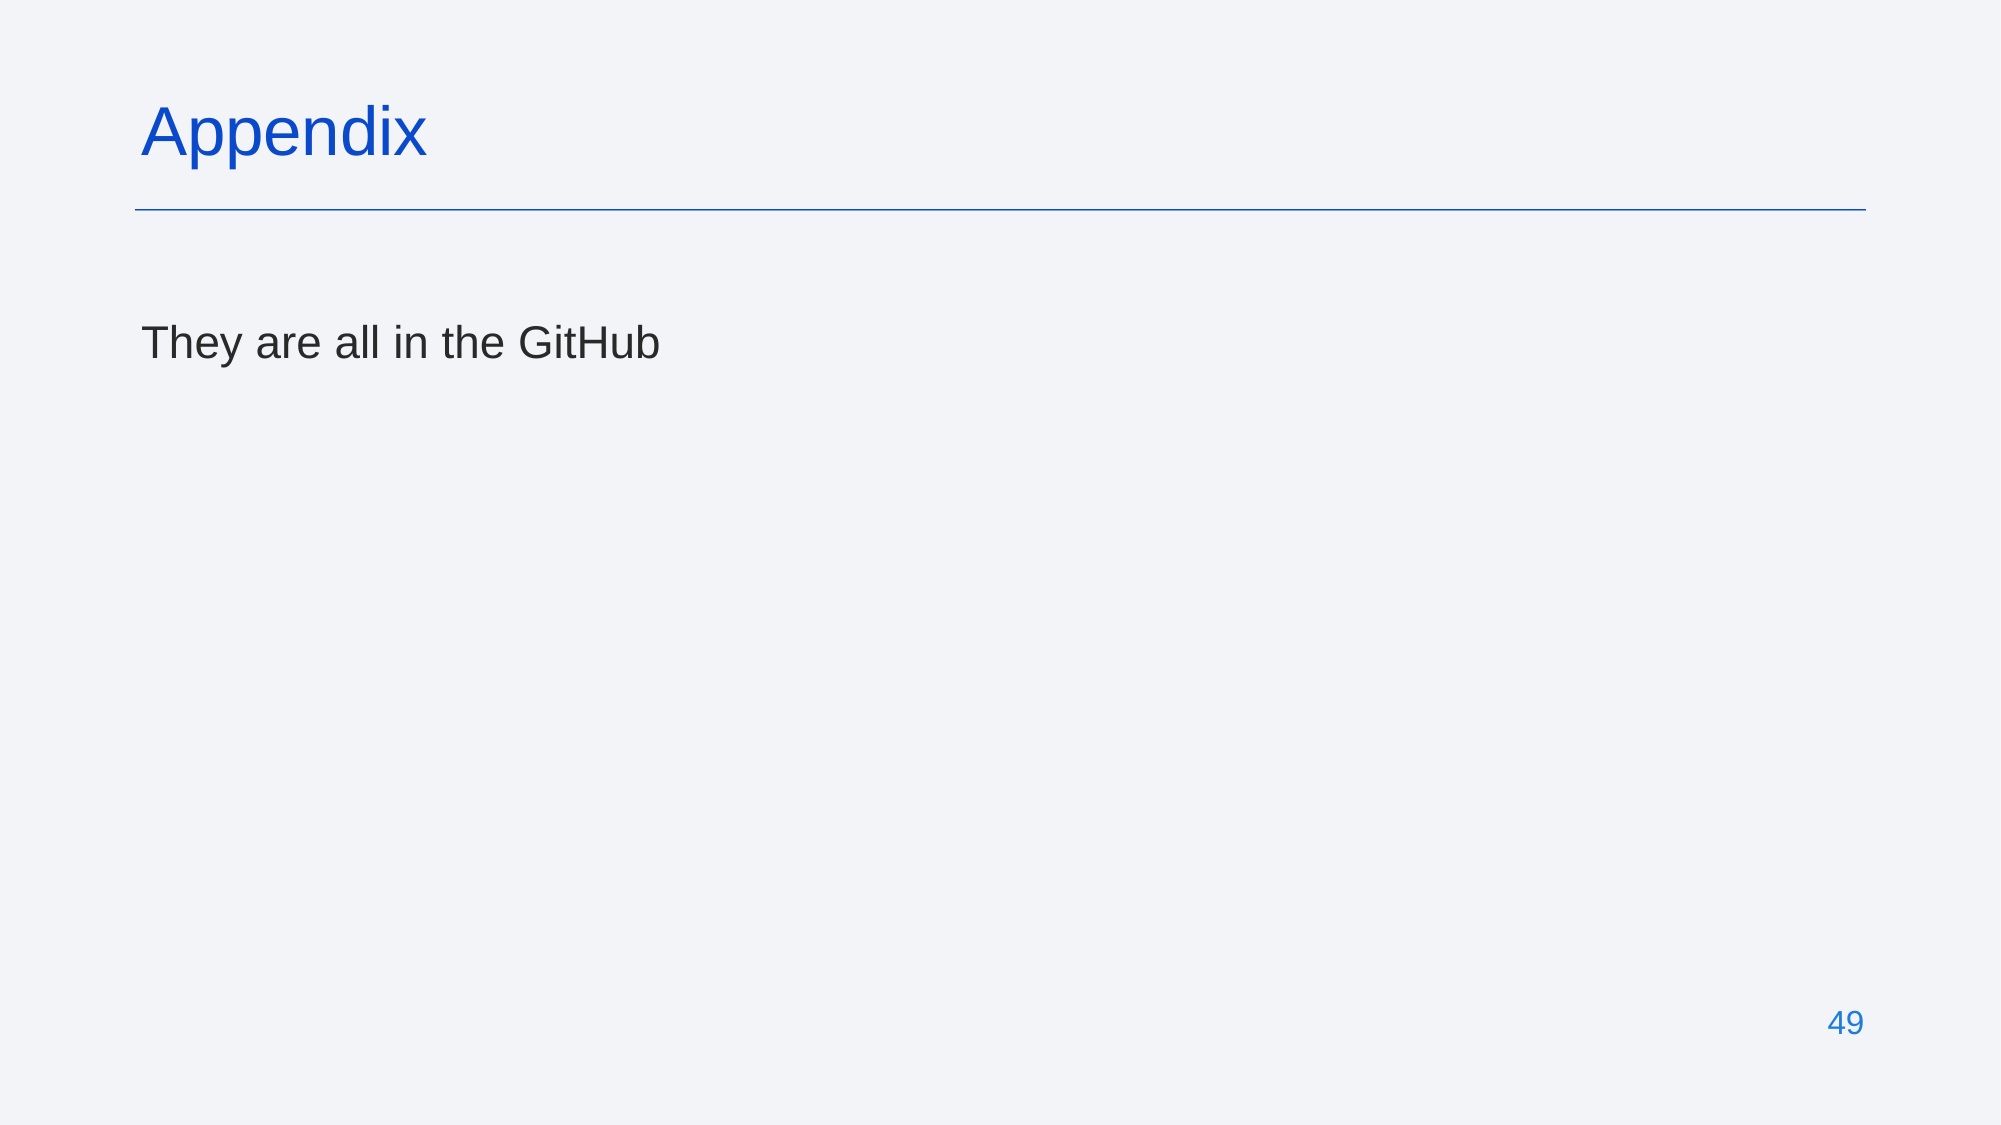

Appendix
They are all in the GitHub
49